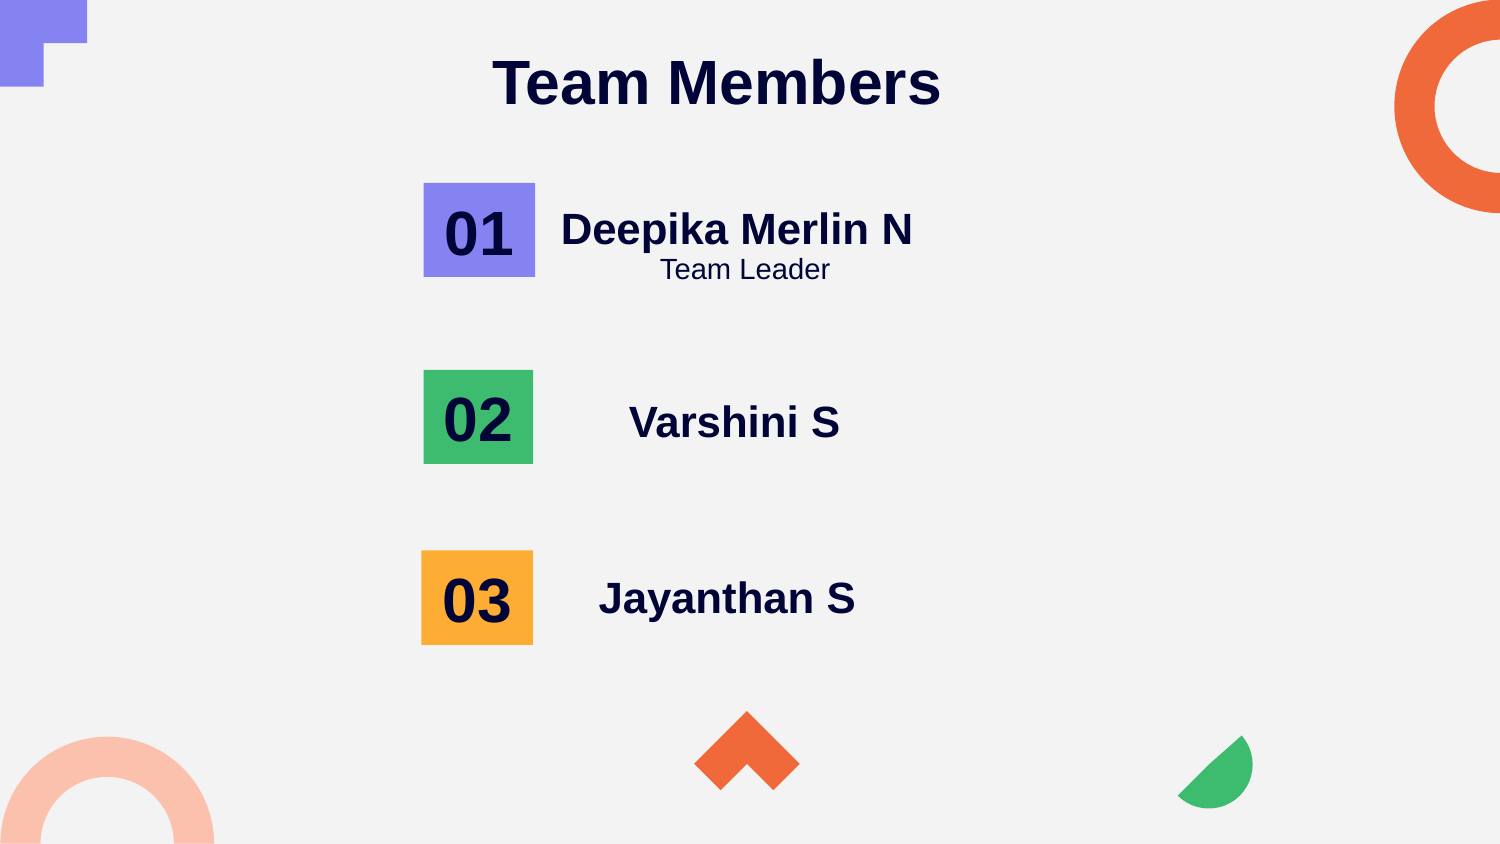

Team Members
01
Deepika Merlin N
Team Leader
02
Varshini S
# 03
Jayanthan S